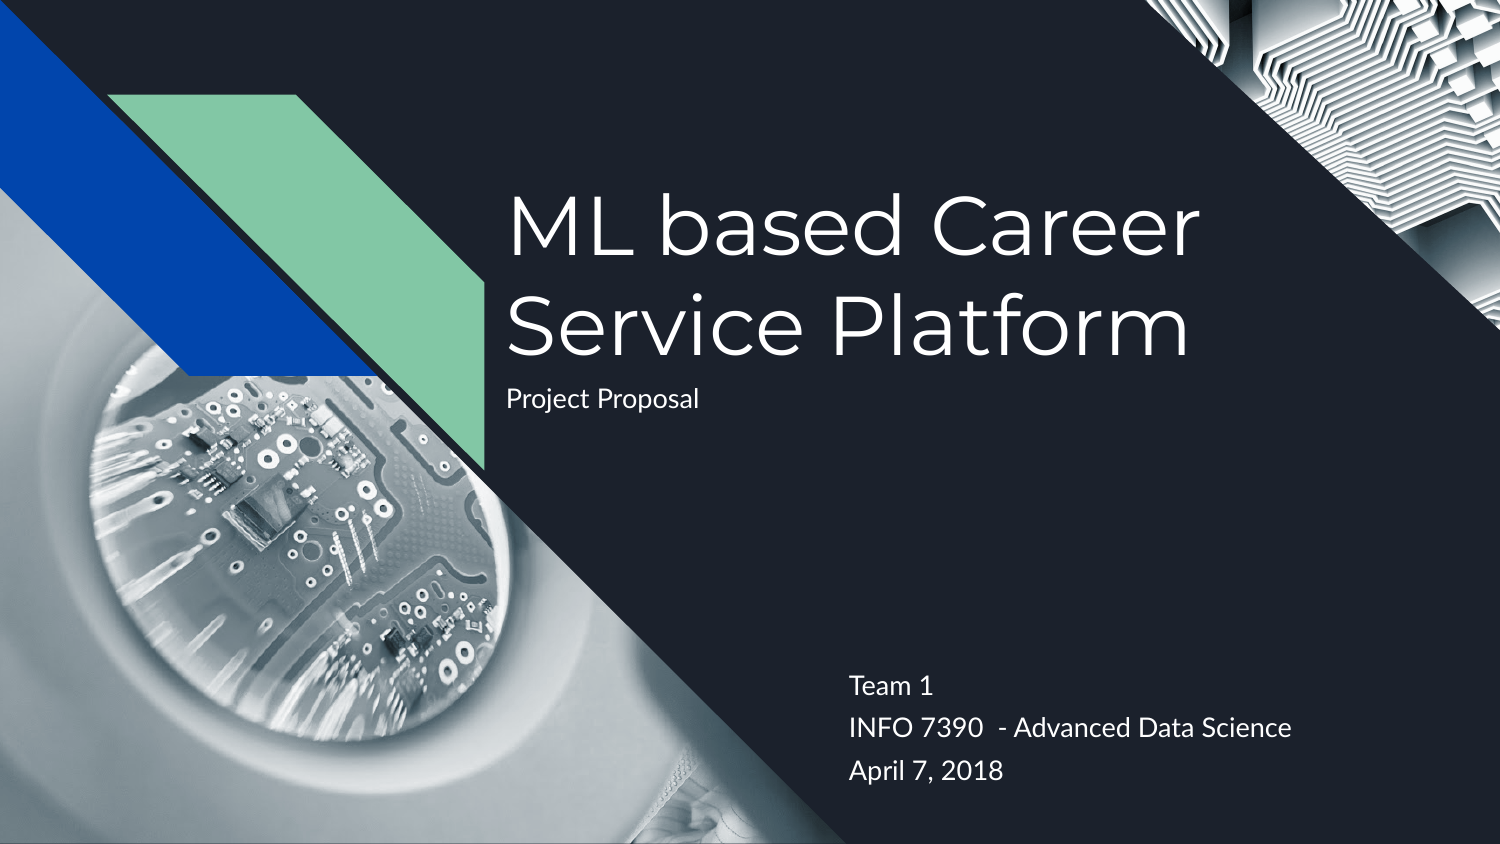

# ML based Career Service Platform
Project Proposal
Team 1
INFO 7390  - Advanced Data Science
April 7, 2018